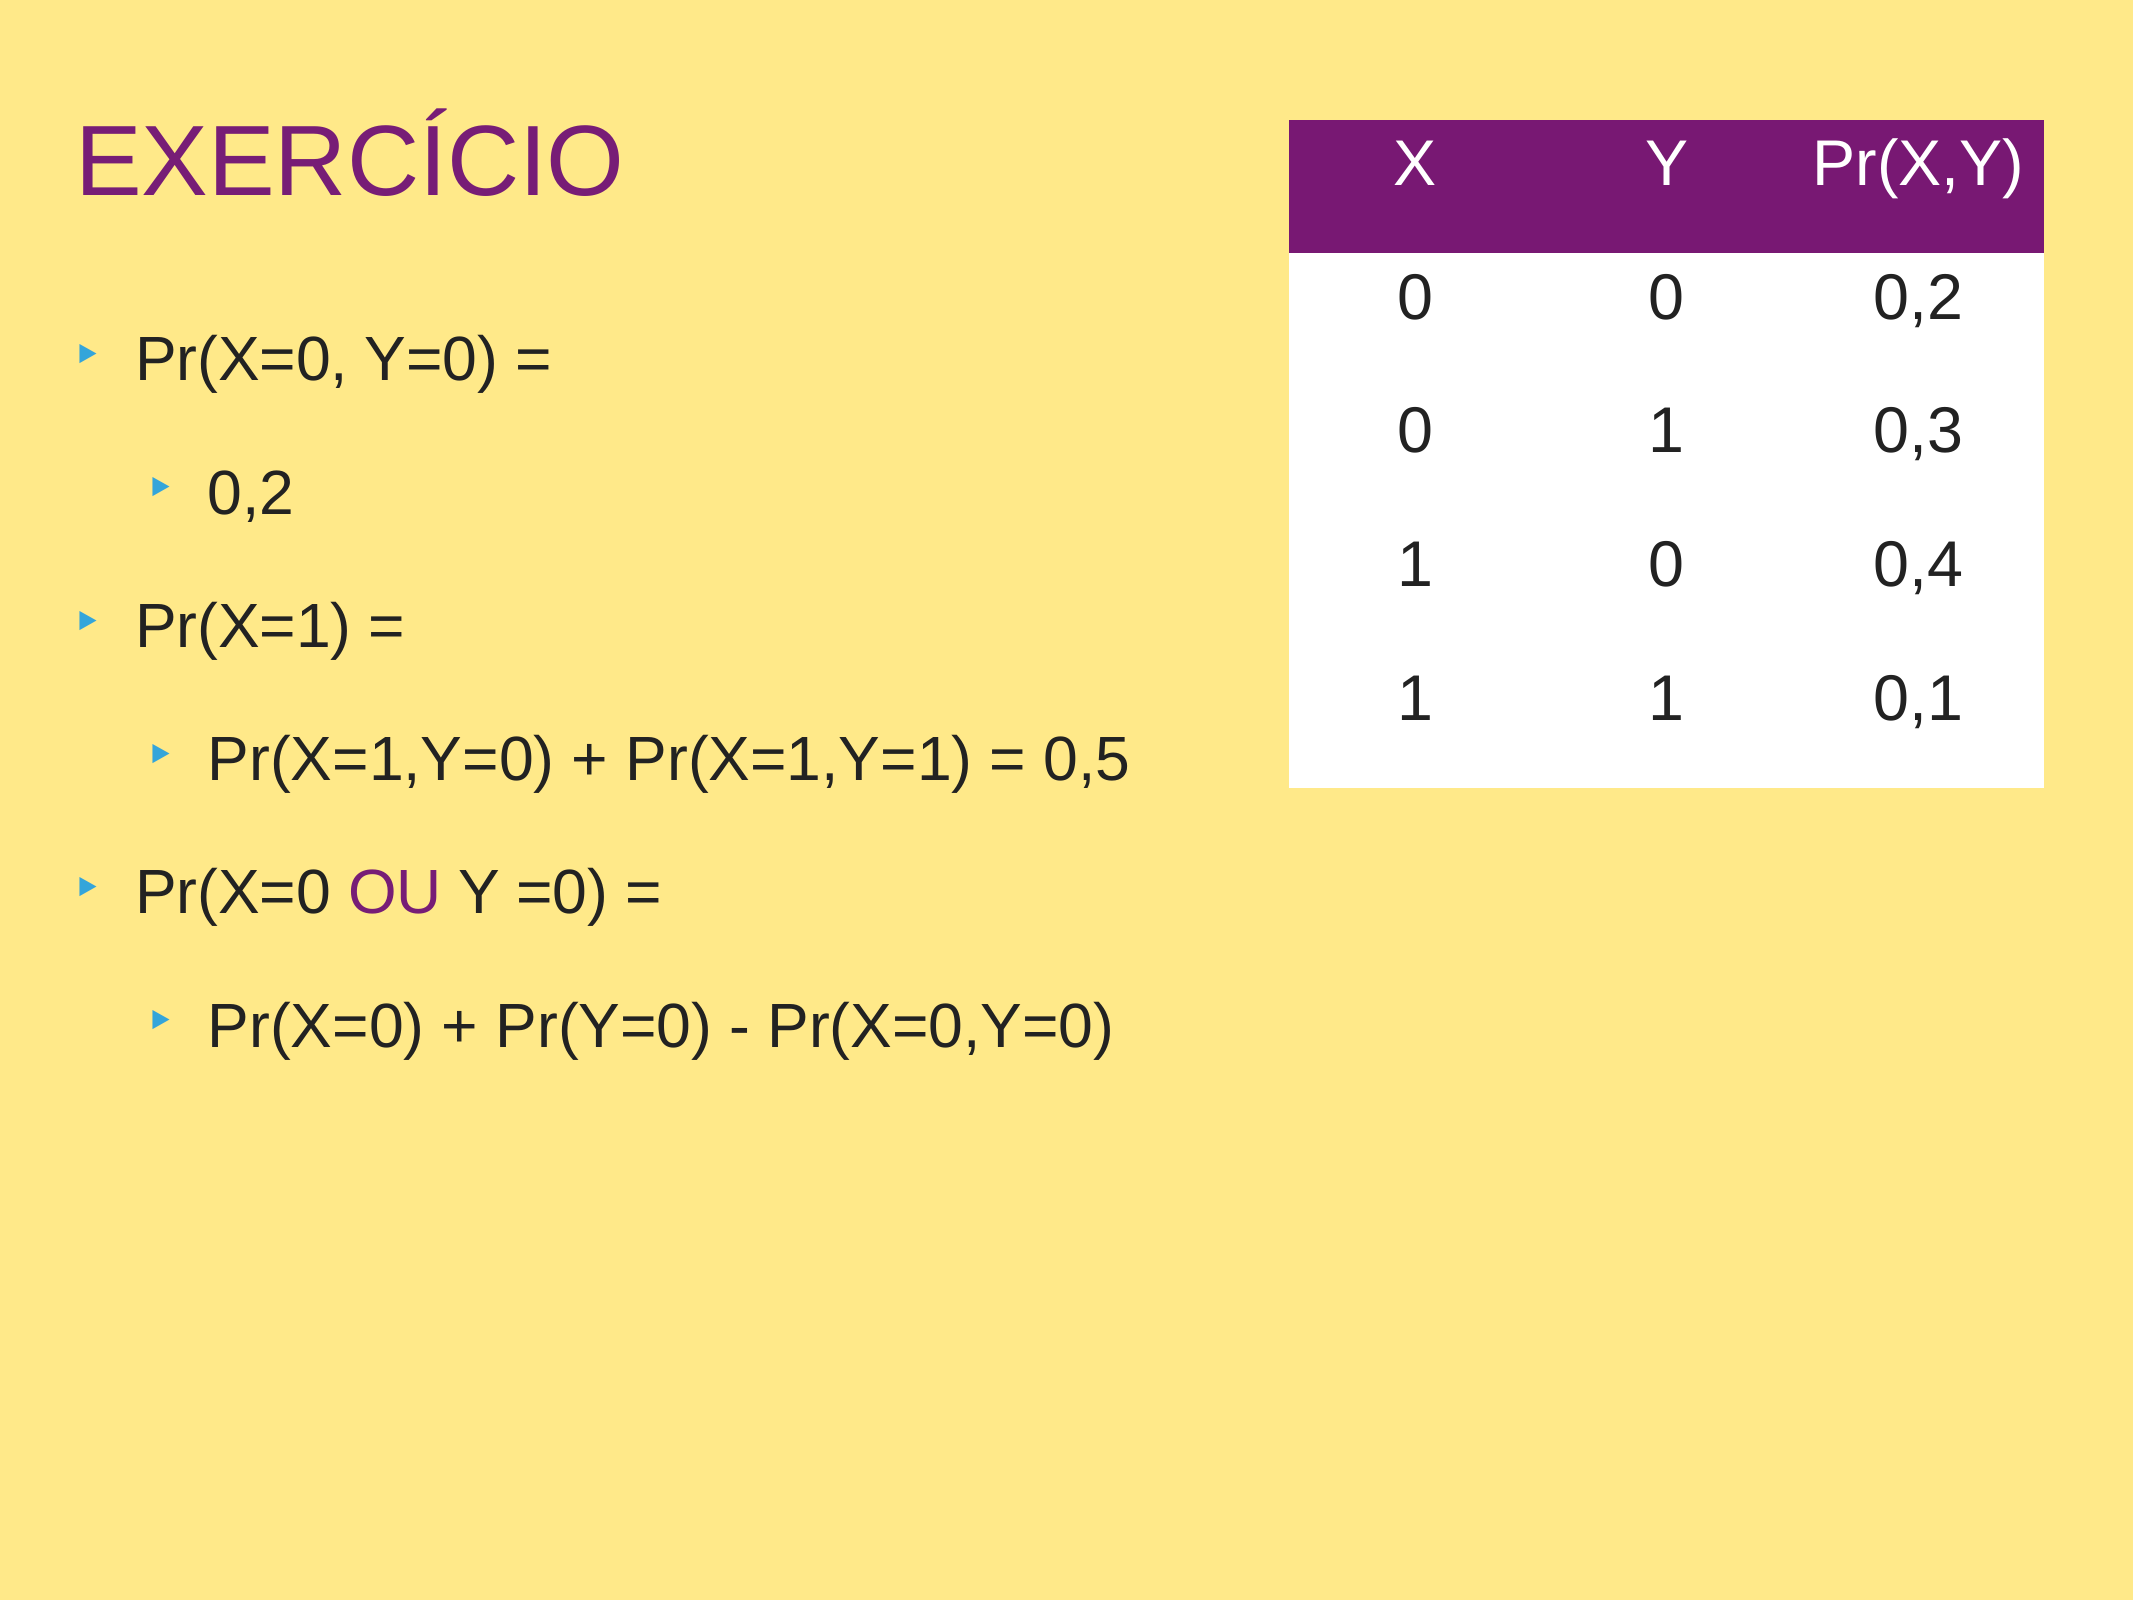

Exercício
| X | Y | Pr(X,Y) |
| --- | --- | --- |
| 0 | 0 | 0,2 |
| 0 | 1 | 0,3 |
| 1 | 0 | 0,4 |
| 1 | 1 | 0,1 |
Pr(X=0, Y=0) =
0,2
Pr(X=1) =
Pr(X=1,Y=0) + Pr(X=1,Y=1) = 0,5
Pr(X=0 OU Y =0) =
Pr(X=0) + Pr(Y=0) - Pr(X=0,Y=0)